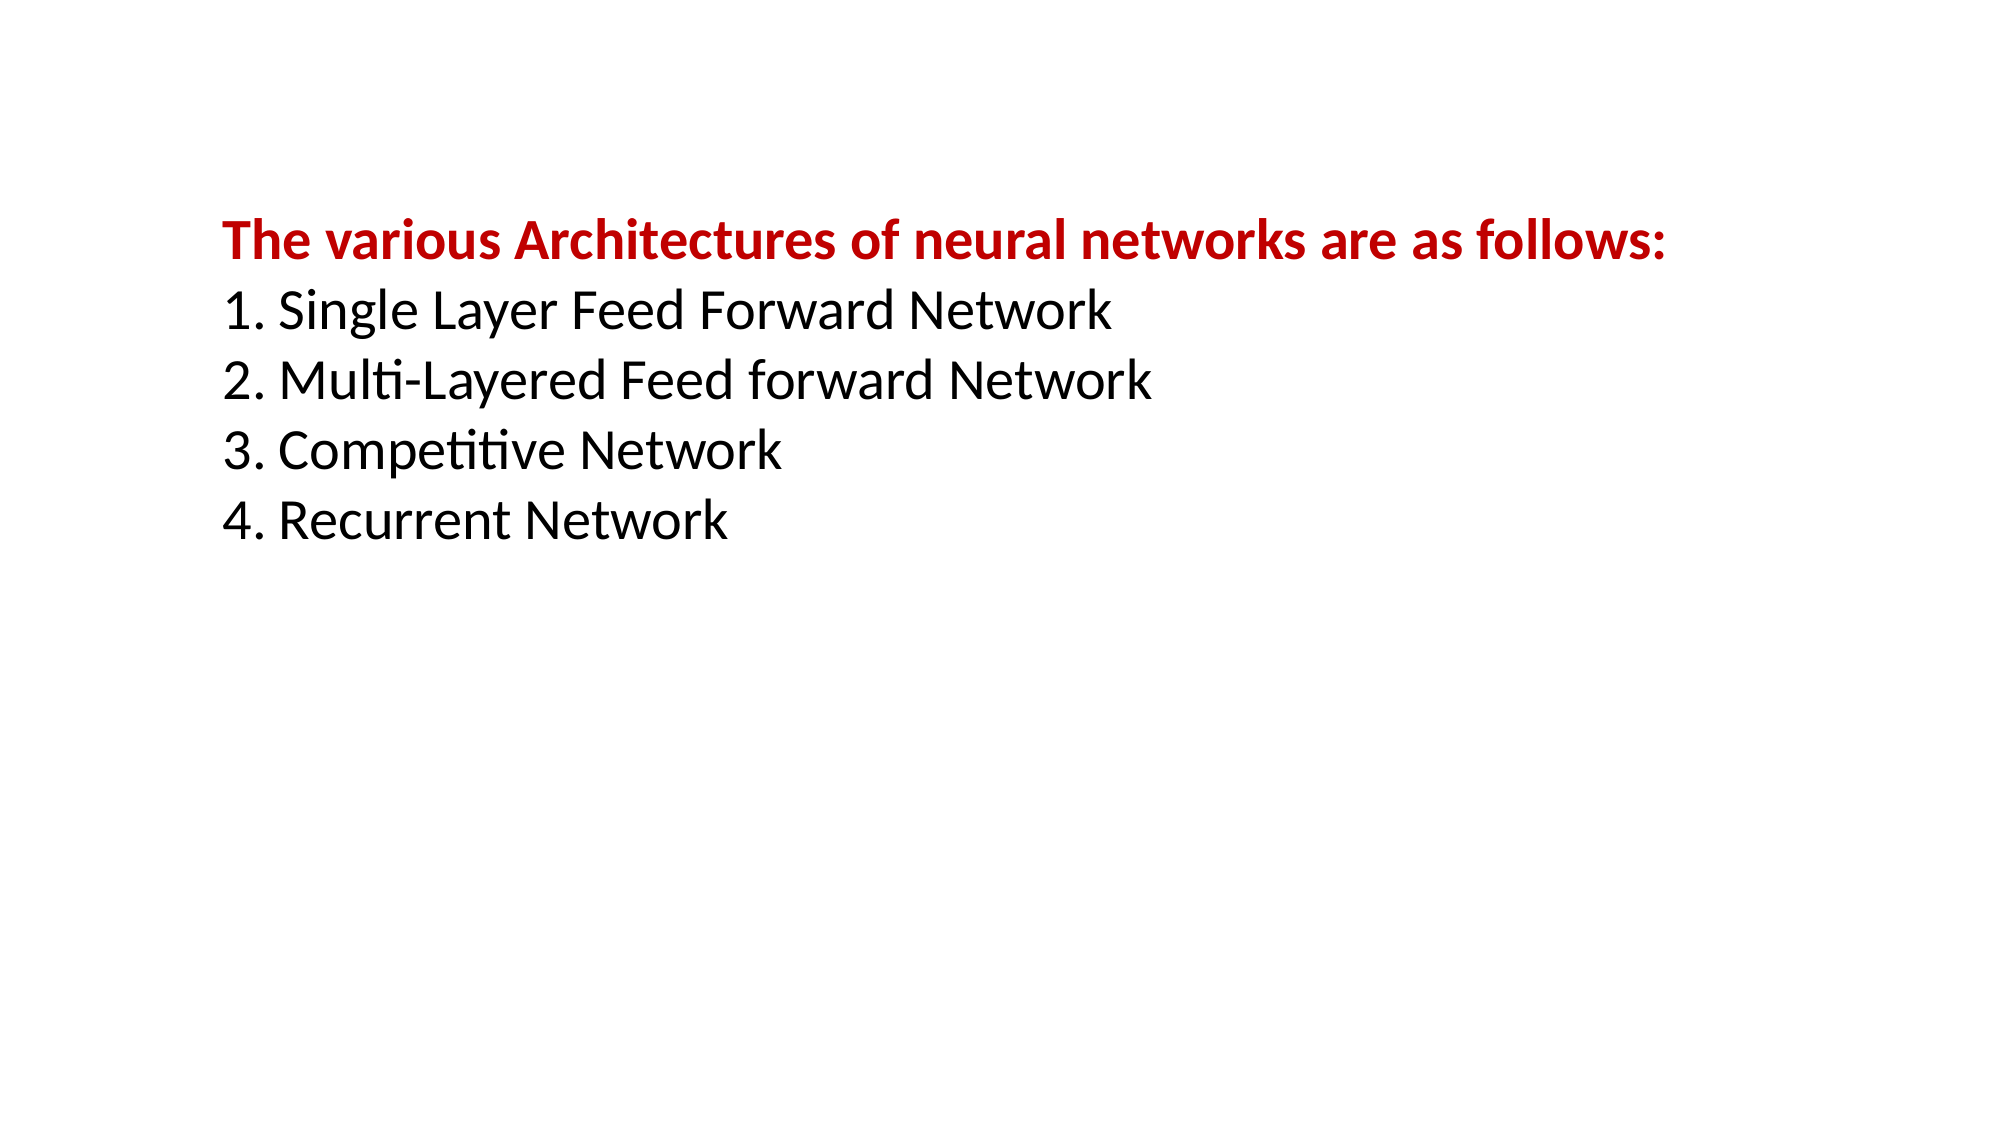

The various Architectures of neural networks are as follows:
Single Layer Feed Forward Network
Multi-Layered Feed forward Network
Competitive Network
Recurrent Network